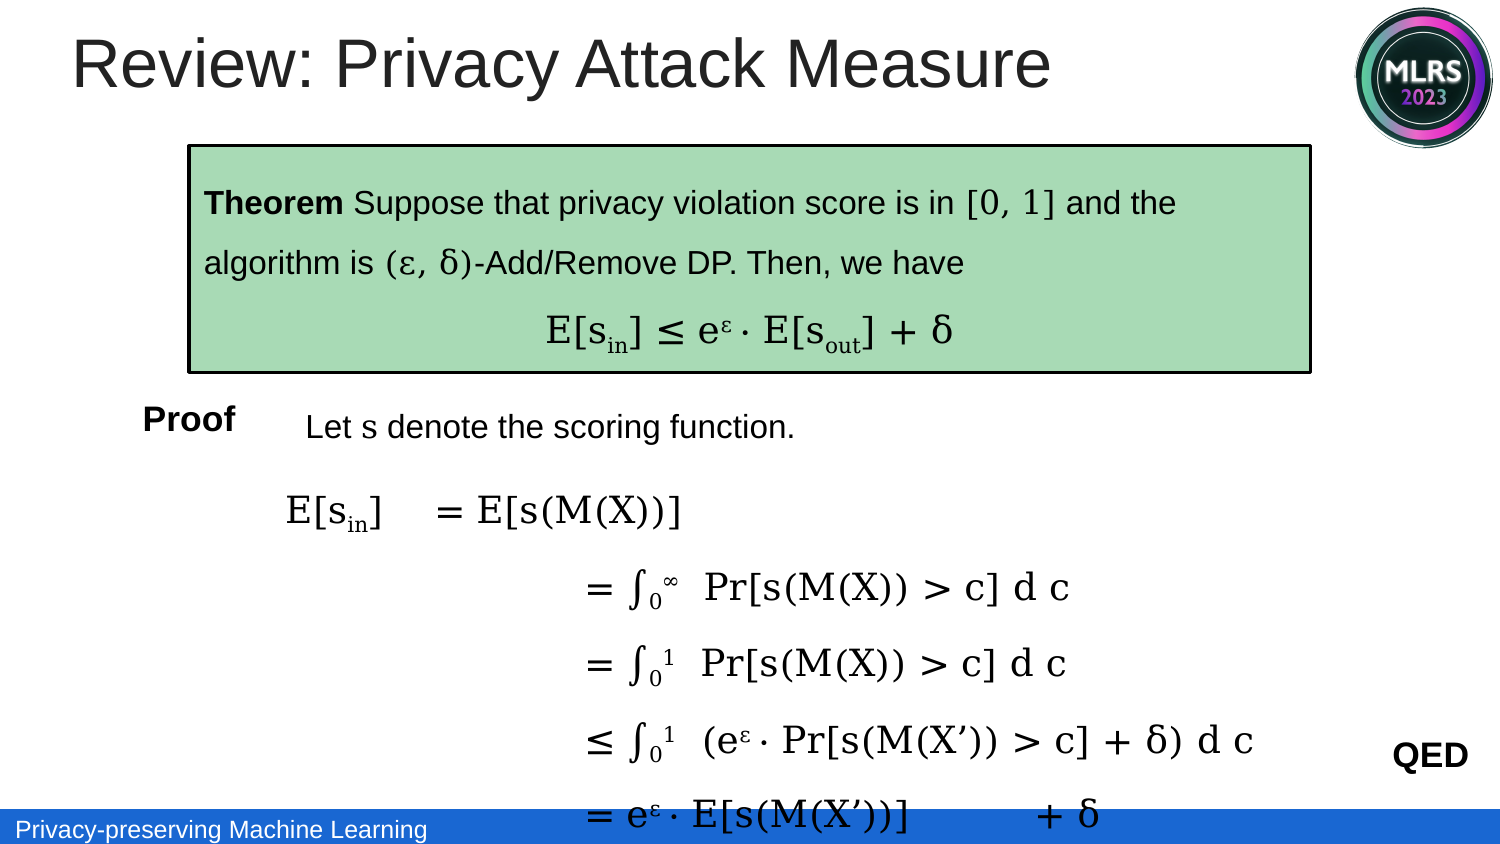

Review: Privacy Attack Measure
Theorem Suppose that privacy violation score is in [0, 1] and the algorithm is (ε, δ)-Add/Remove DP. Then, we have
E[sin] ≤ eε ⋅ E[sout] + δ
Proof
Let s denote the scoring function.
E[sin] 	= E[s(M(X))]
		= ∫0∞  Pr[s(M(X)) > c] d c
		= ∫01  Pr[s(M(X)) > c] d c
		≤ ∫01  (eε ⋅ Pr[s(M(X’)) > c] + δ) d c
		= eε ⋅ E[s(M(X’))]	+ δ				= eε ⋅ E[sout] + δ
QED